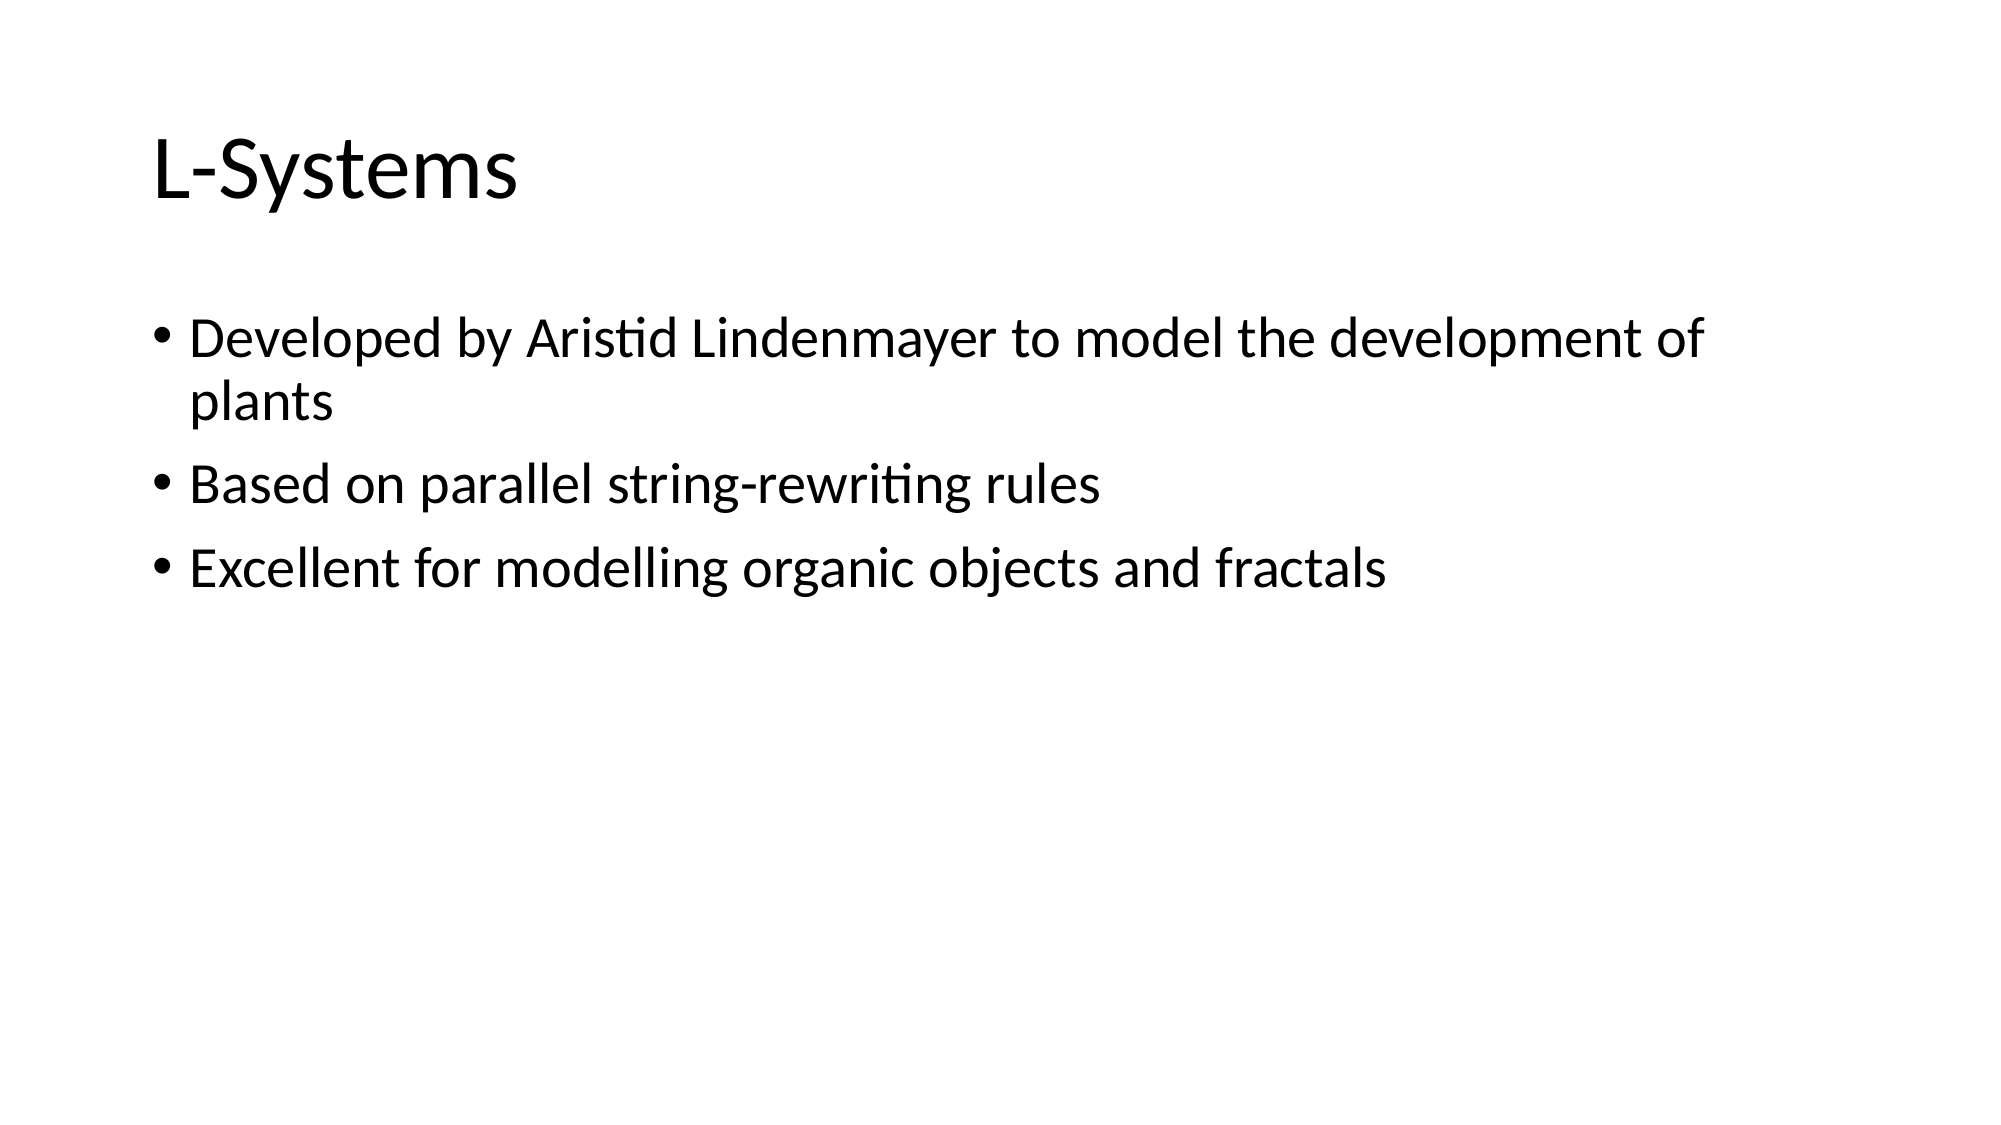

# L-Systems
Developed by Aristid Lindenmayer to model the development of plants
Based on parallel string-rewriting rules
Excellent for modelling organic objects and fractals